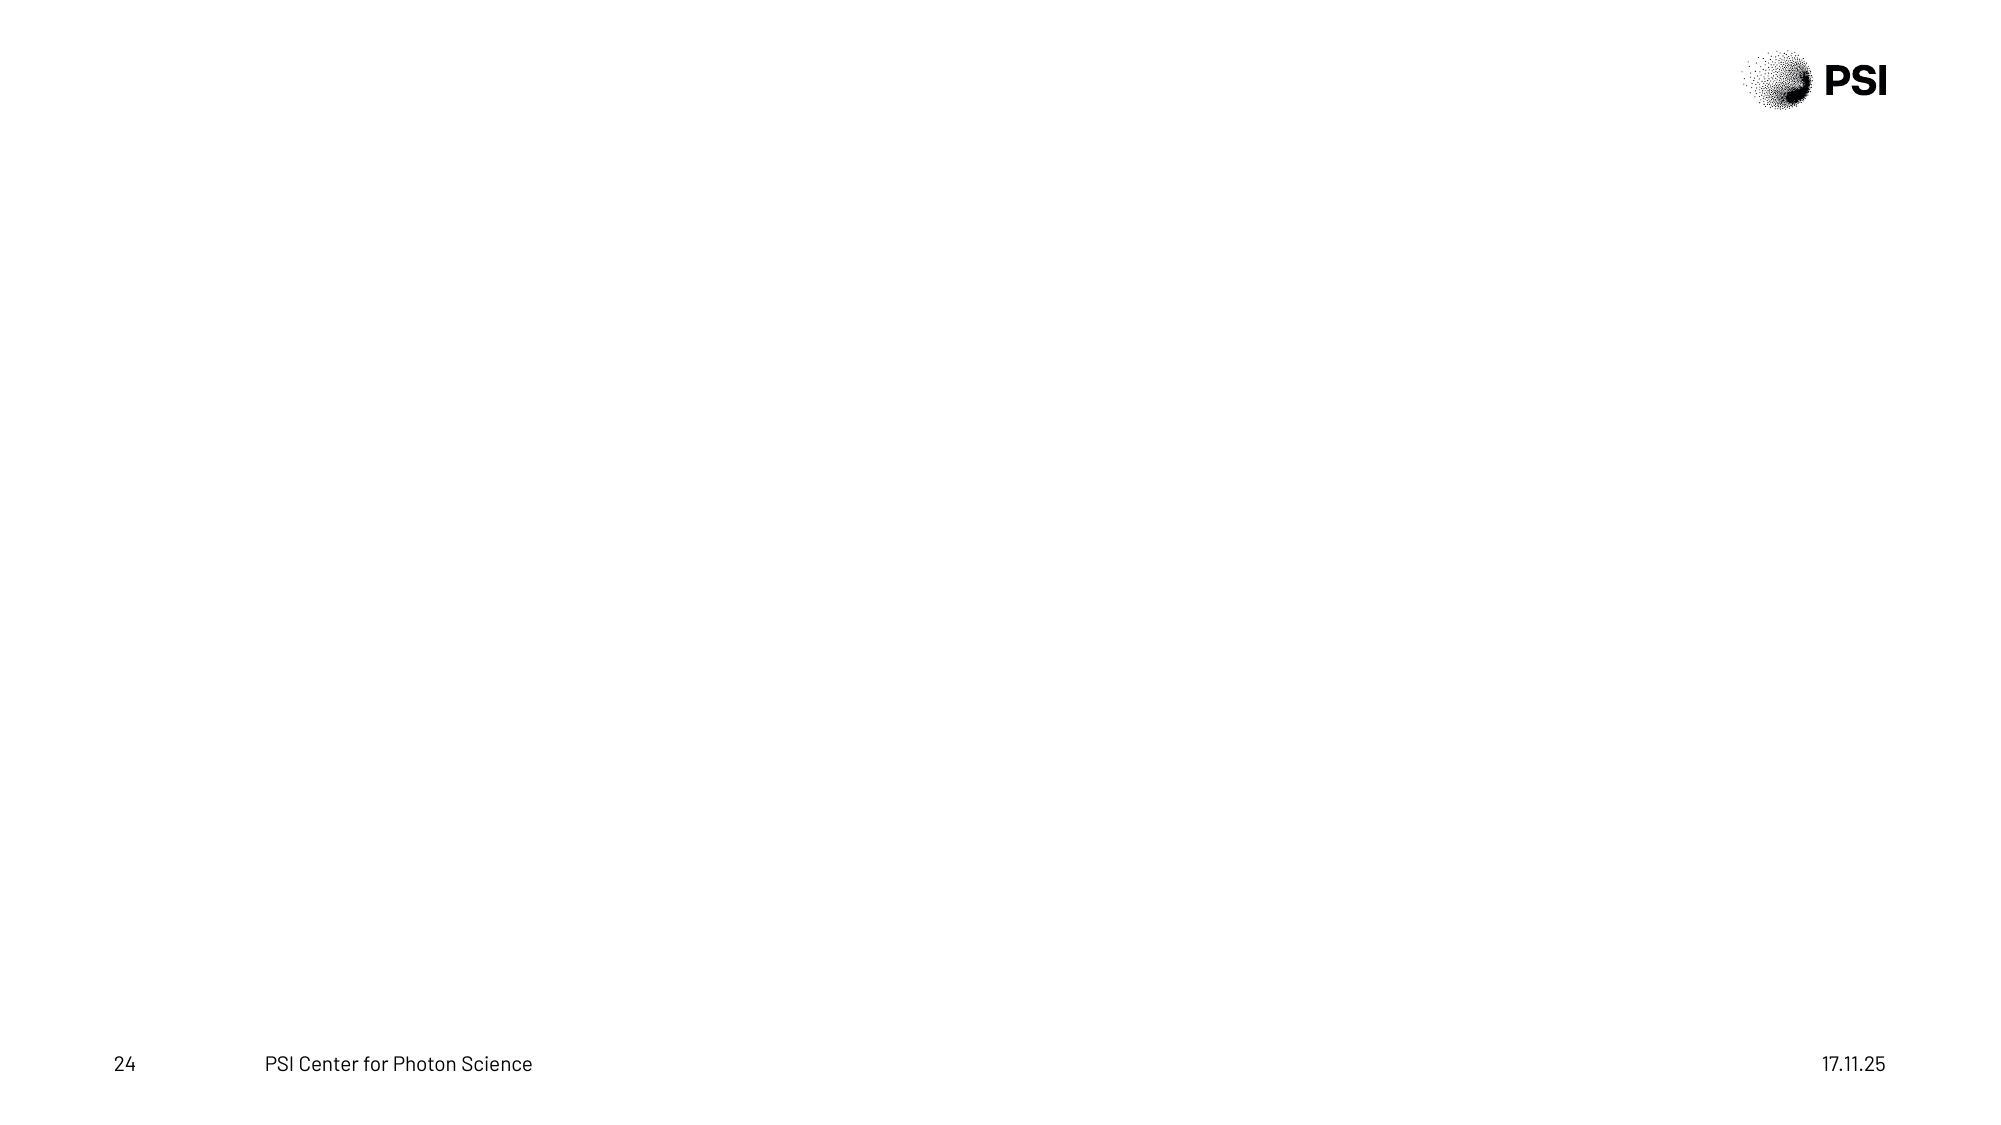

#
24
PSI Center for Photon Science
17.11.25